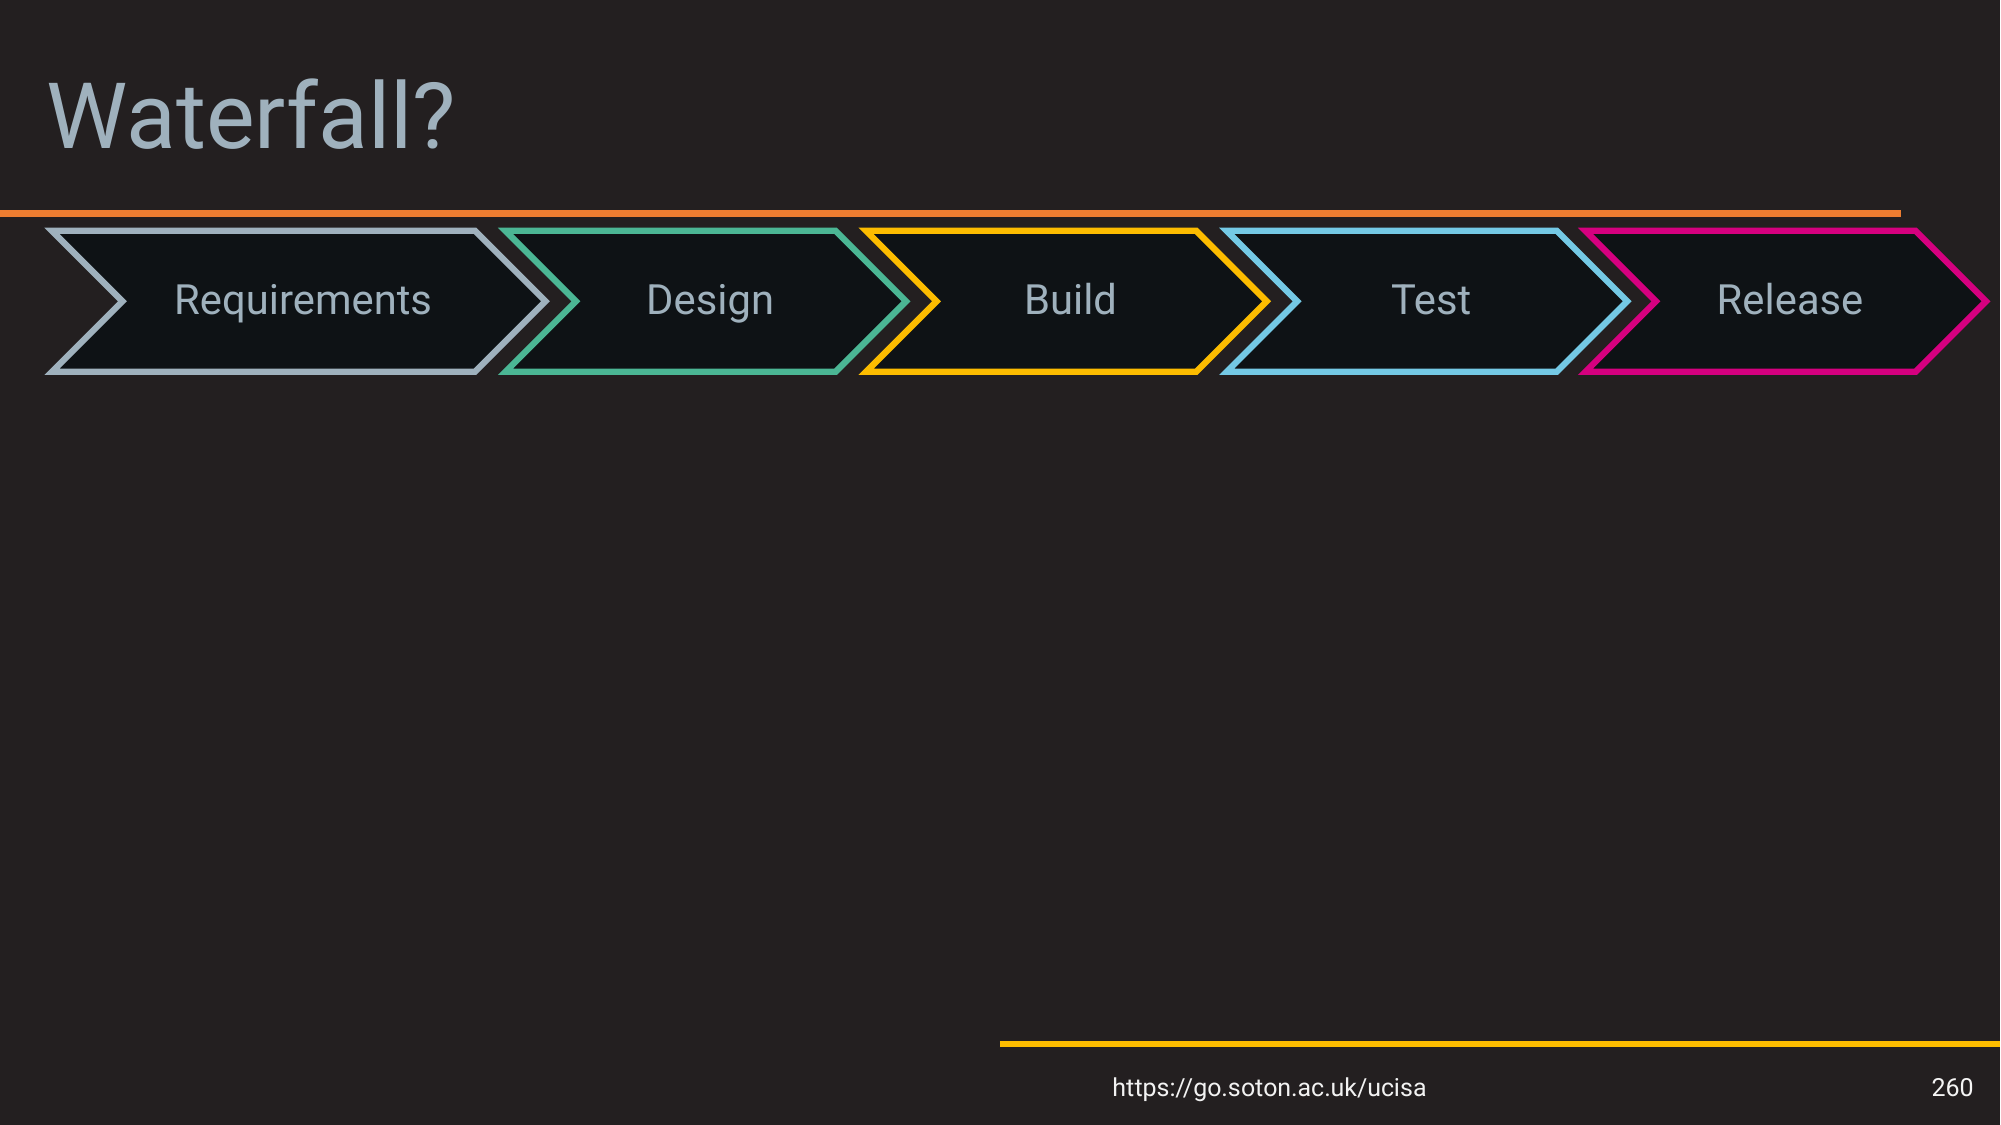

# Waterfall?
Requirements
Design
Build
Test
Release
260
https://go.soton.ac.uk/ucisa